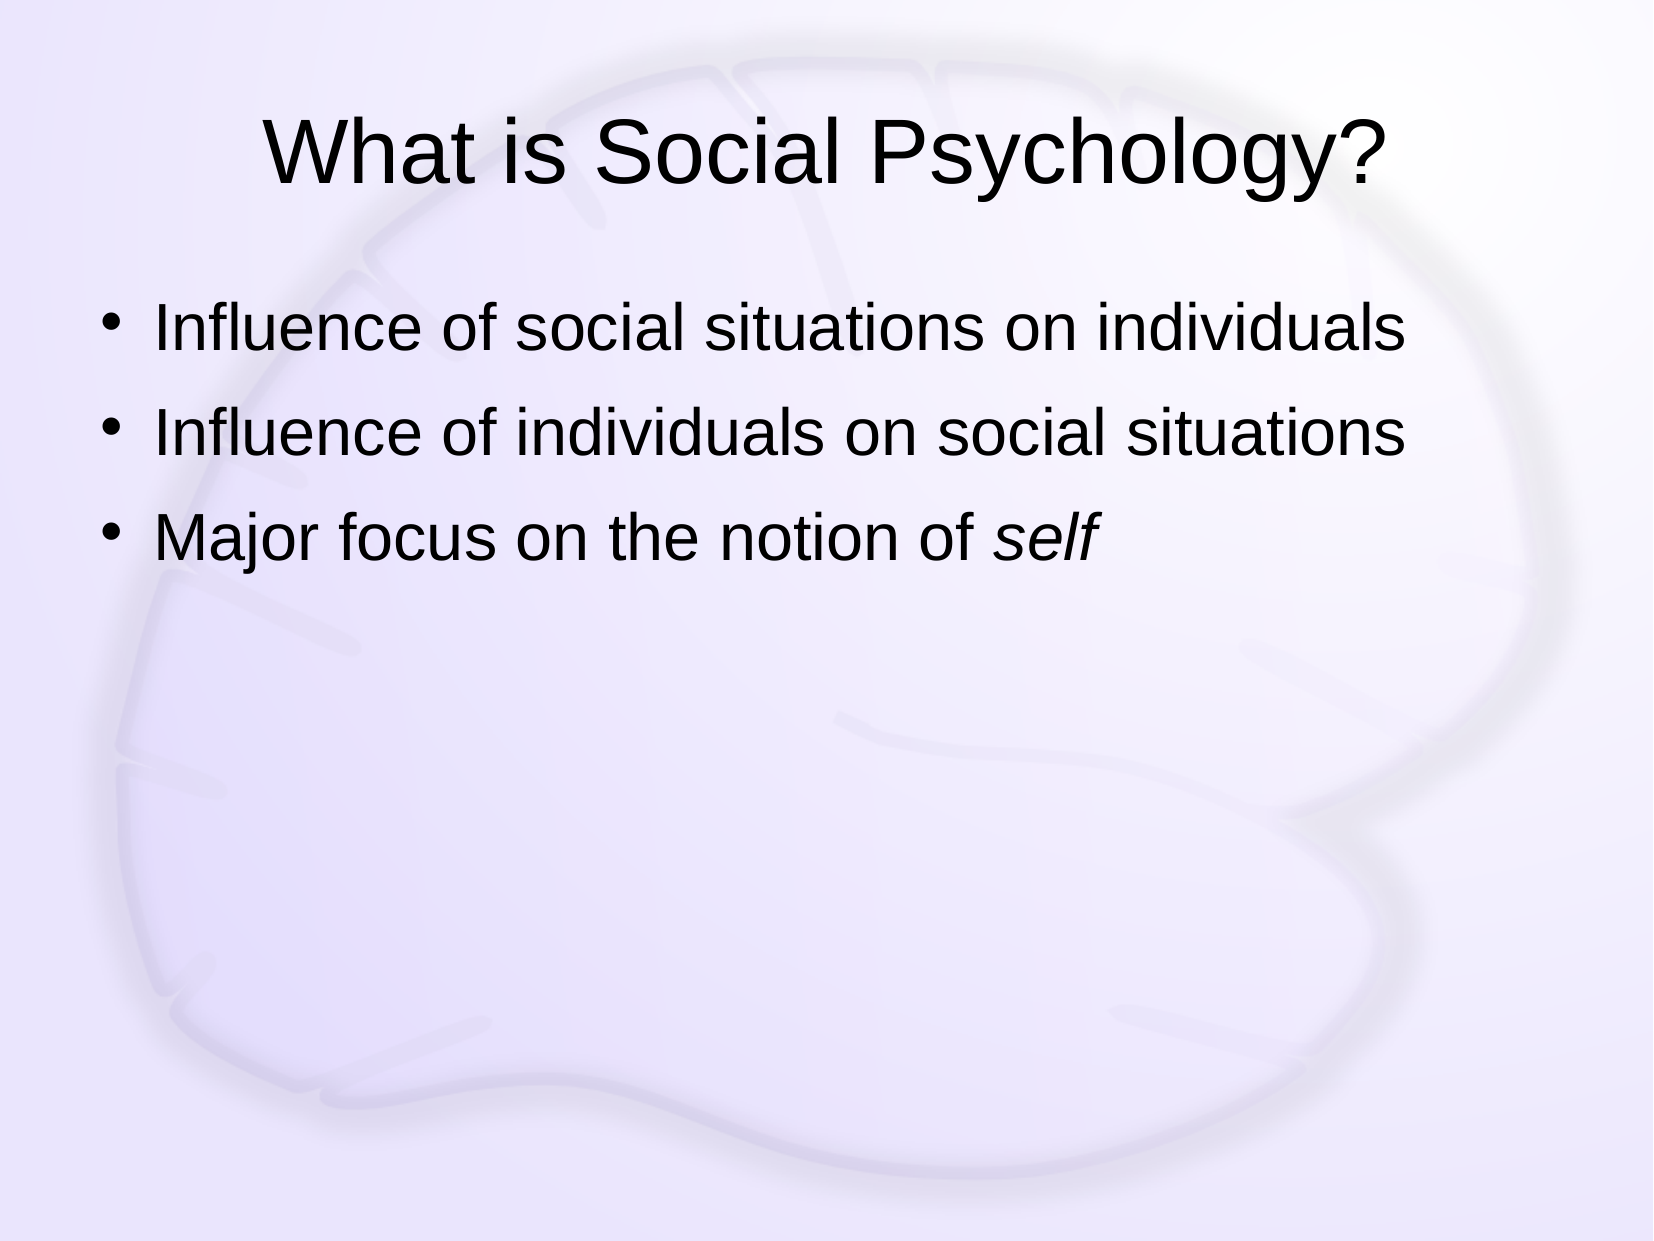

# What is Social Psychology?
Influence of social situations on individuals
Influence of individuals on social situations
Major focus on the notion of self